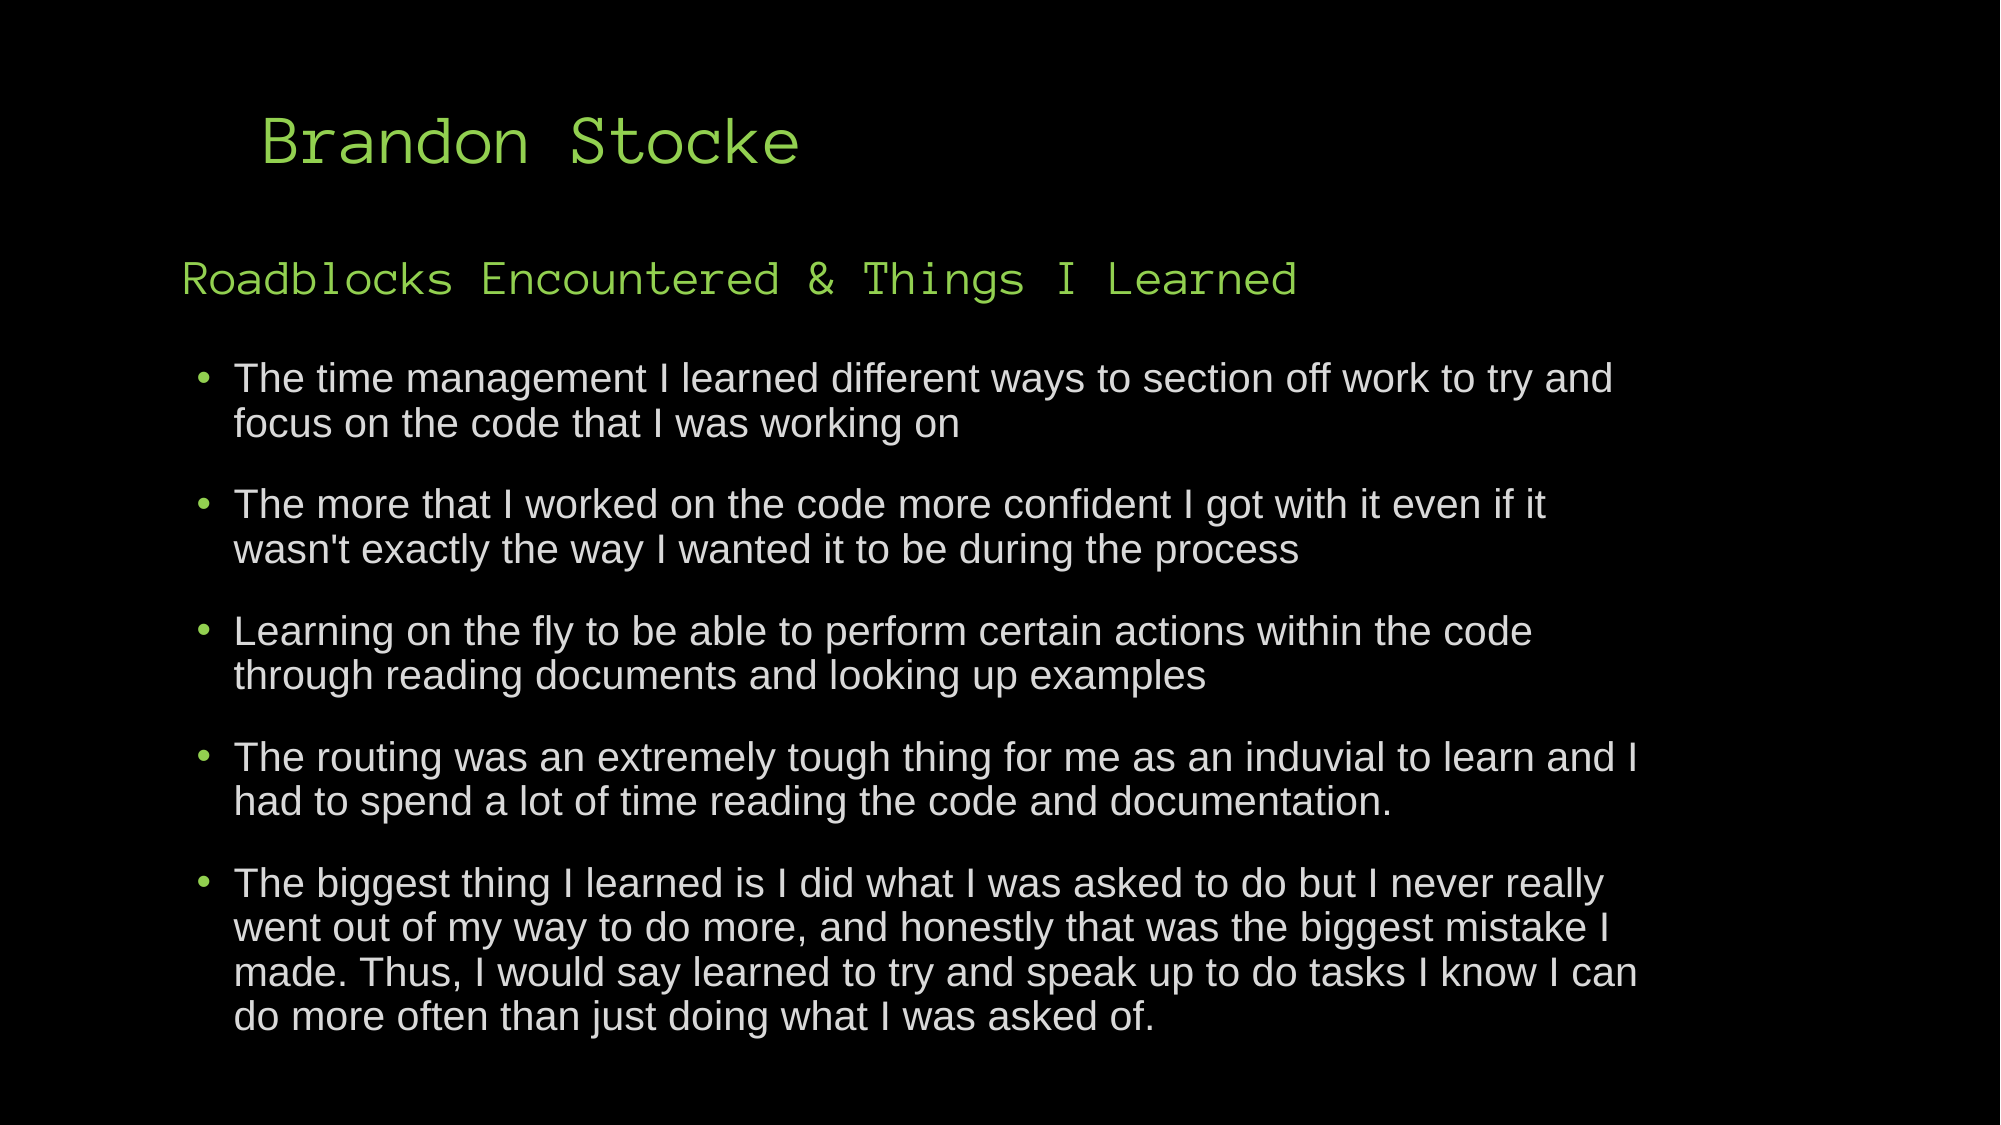

# Brandon Stocke

Roadblocks Encountered & Things I Learned
The time management I learned different ways to section off work to try and focus on the code that I was working on
The more that I worked on the code more confident I got with it even if it wasn't exactly the way I wanted it to be during the process
Learning on the fly to be able to perform certain actions within the code through reading documents and looking up examples
The routing was an extremely tough thing for me as an induvial to learn and I had to spend a lot of time reading the code and documentation.
The biggest thing I learned is I did what I was asked to do but I never really went out of my way to do more, and honestly that was the biggest mistake I made. Thus, I would say learned to try and speak up to do tasks I know I can do more often than just doing what I was asked of.